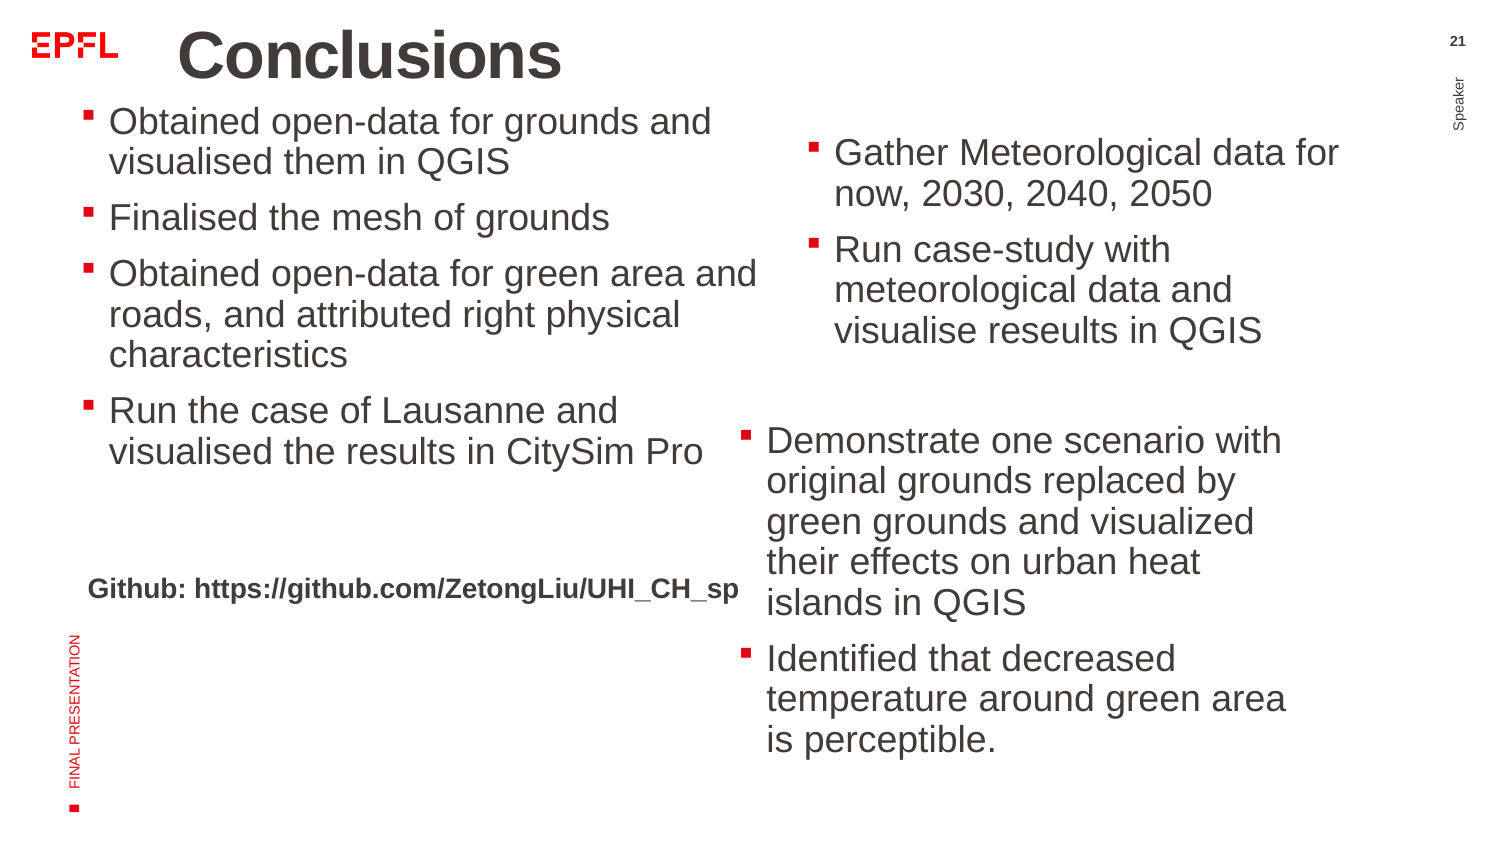

# Conclusions
21
Obtained open-data for grounds and visualised them in QGIS
Finalised the mesh of grounds
Obtained open-data for green area and roads, and attributed right physical characteristics
Run the case of Lausanne and visualised the results in CitySim Pro

Gather Meteorological data for now, 2030, 2040, 2050
Run case-study with meteorological data and visualise reseults in QGIS
Speaker
Demonstrate one scenario with original grounds replaced by green grounds and visualized their effects on urban heat islands in QGIS
Identified that decreased temperature around green area is perceptible.
FINAL PRESENTATION
Github: https://github.com/ZetongLiu/UHI_CH_sp